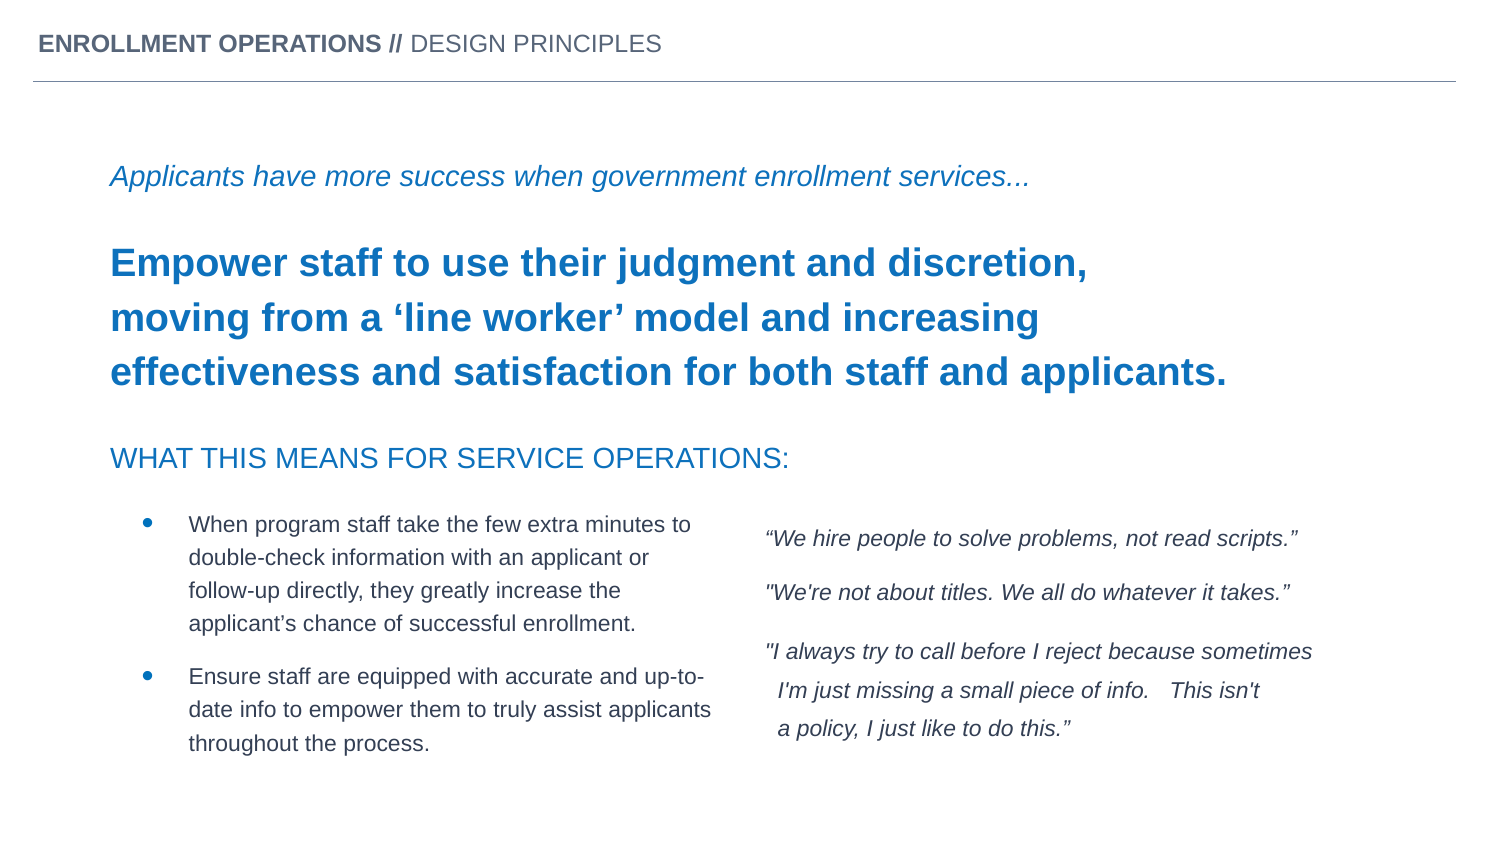

ENROLLMENT OPERATIONS // DESIGN PRINCIPLES

Applicants have more success when government enrollment services...
Empower staff to use their judgment and discretion,
moving from a ‘line worker’ model and increasing
effectiveness and satisfaction for both staff and applicants.

WHAT THIS MEANS FOR SERVICE OPERATIONS:

When program staff take the few extra minutes to double-check information with an applicant or follow-up directly, they greatly increase the applicant’s chance of successful enrollment.
Ensure staff are equipped with accurate and up-to-date info to empower them to truly assist applicants throughout the process.

“We hire people to solve problems, not read scripts.”
"We're not about titles. We all do whatever it takes.”
"I always try to call before I reject because sometimes
  I'm just missing a small piece of info.   This isn't
  a policy, I just like to do this.”